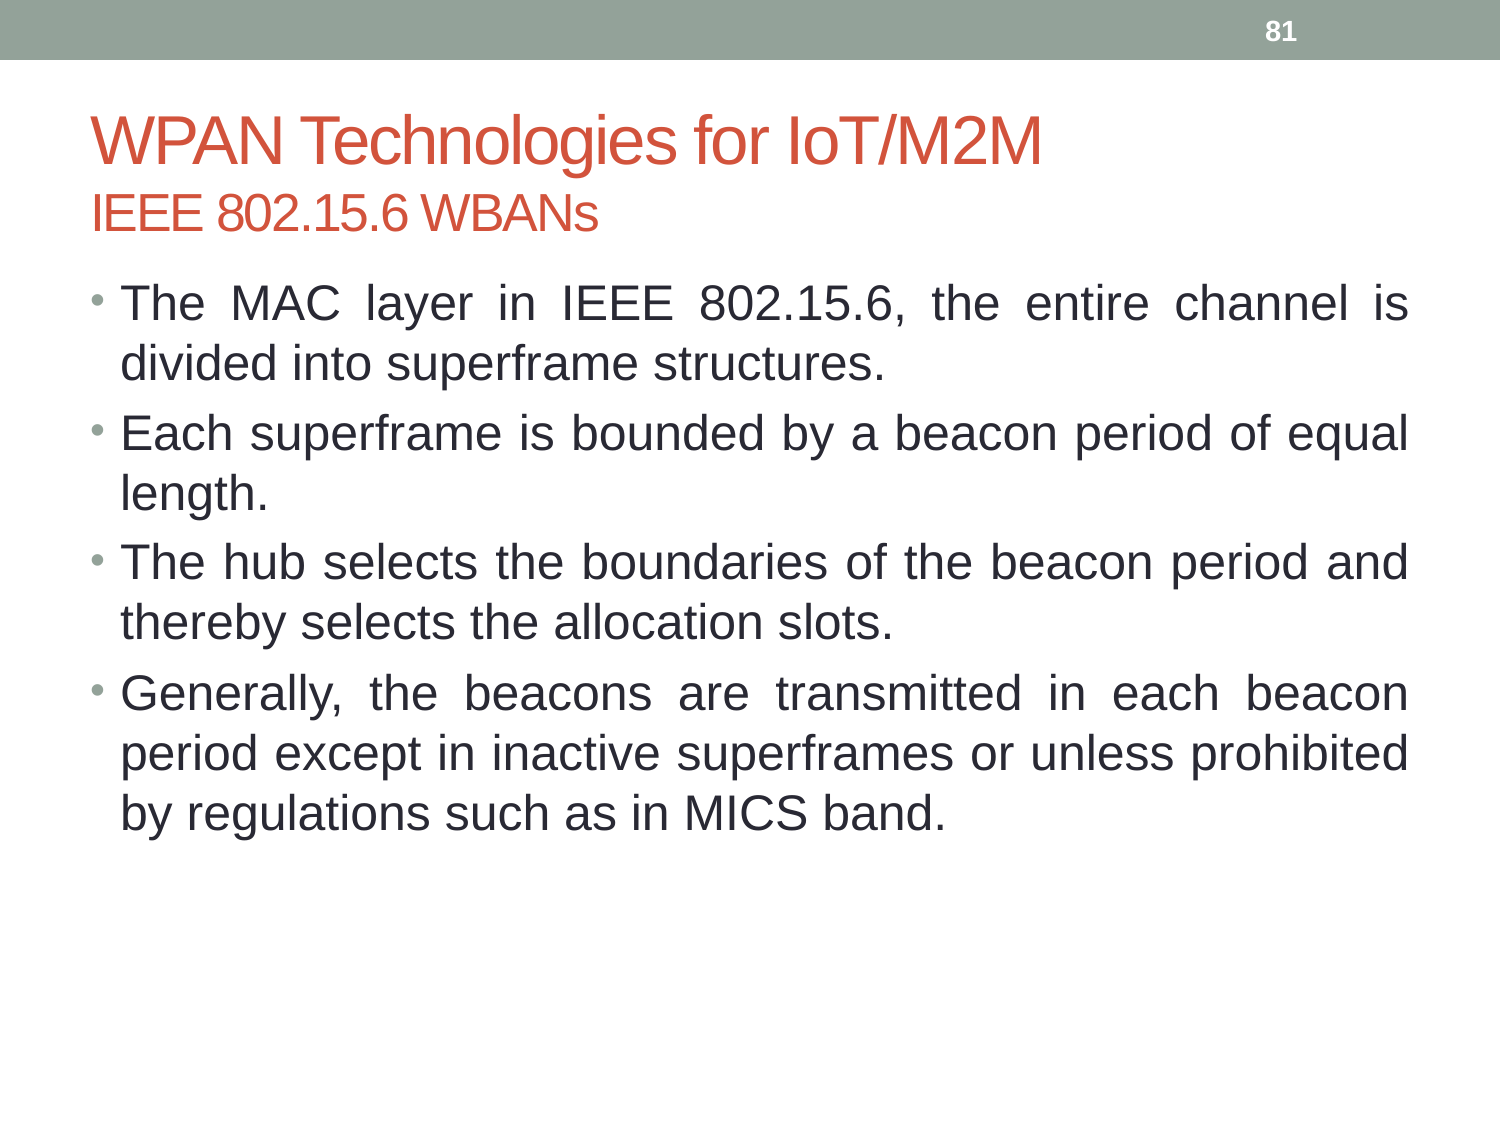

81
# WPAN Technologies for IoT/M2M IEEE 802.15.6 WBANs
The MAC layer in IEEE 802.15.6, the entire channel is divided into superframe structures.
Each superframe is bounded by a beacon period of equal length.
The hub selects the boundaries of the beacon period and thereby selects the allocation slots.
Generally, the beacons are transmitted in each beacon period except in inactive superframes or unless prohibited by regulations such as in MICS band.